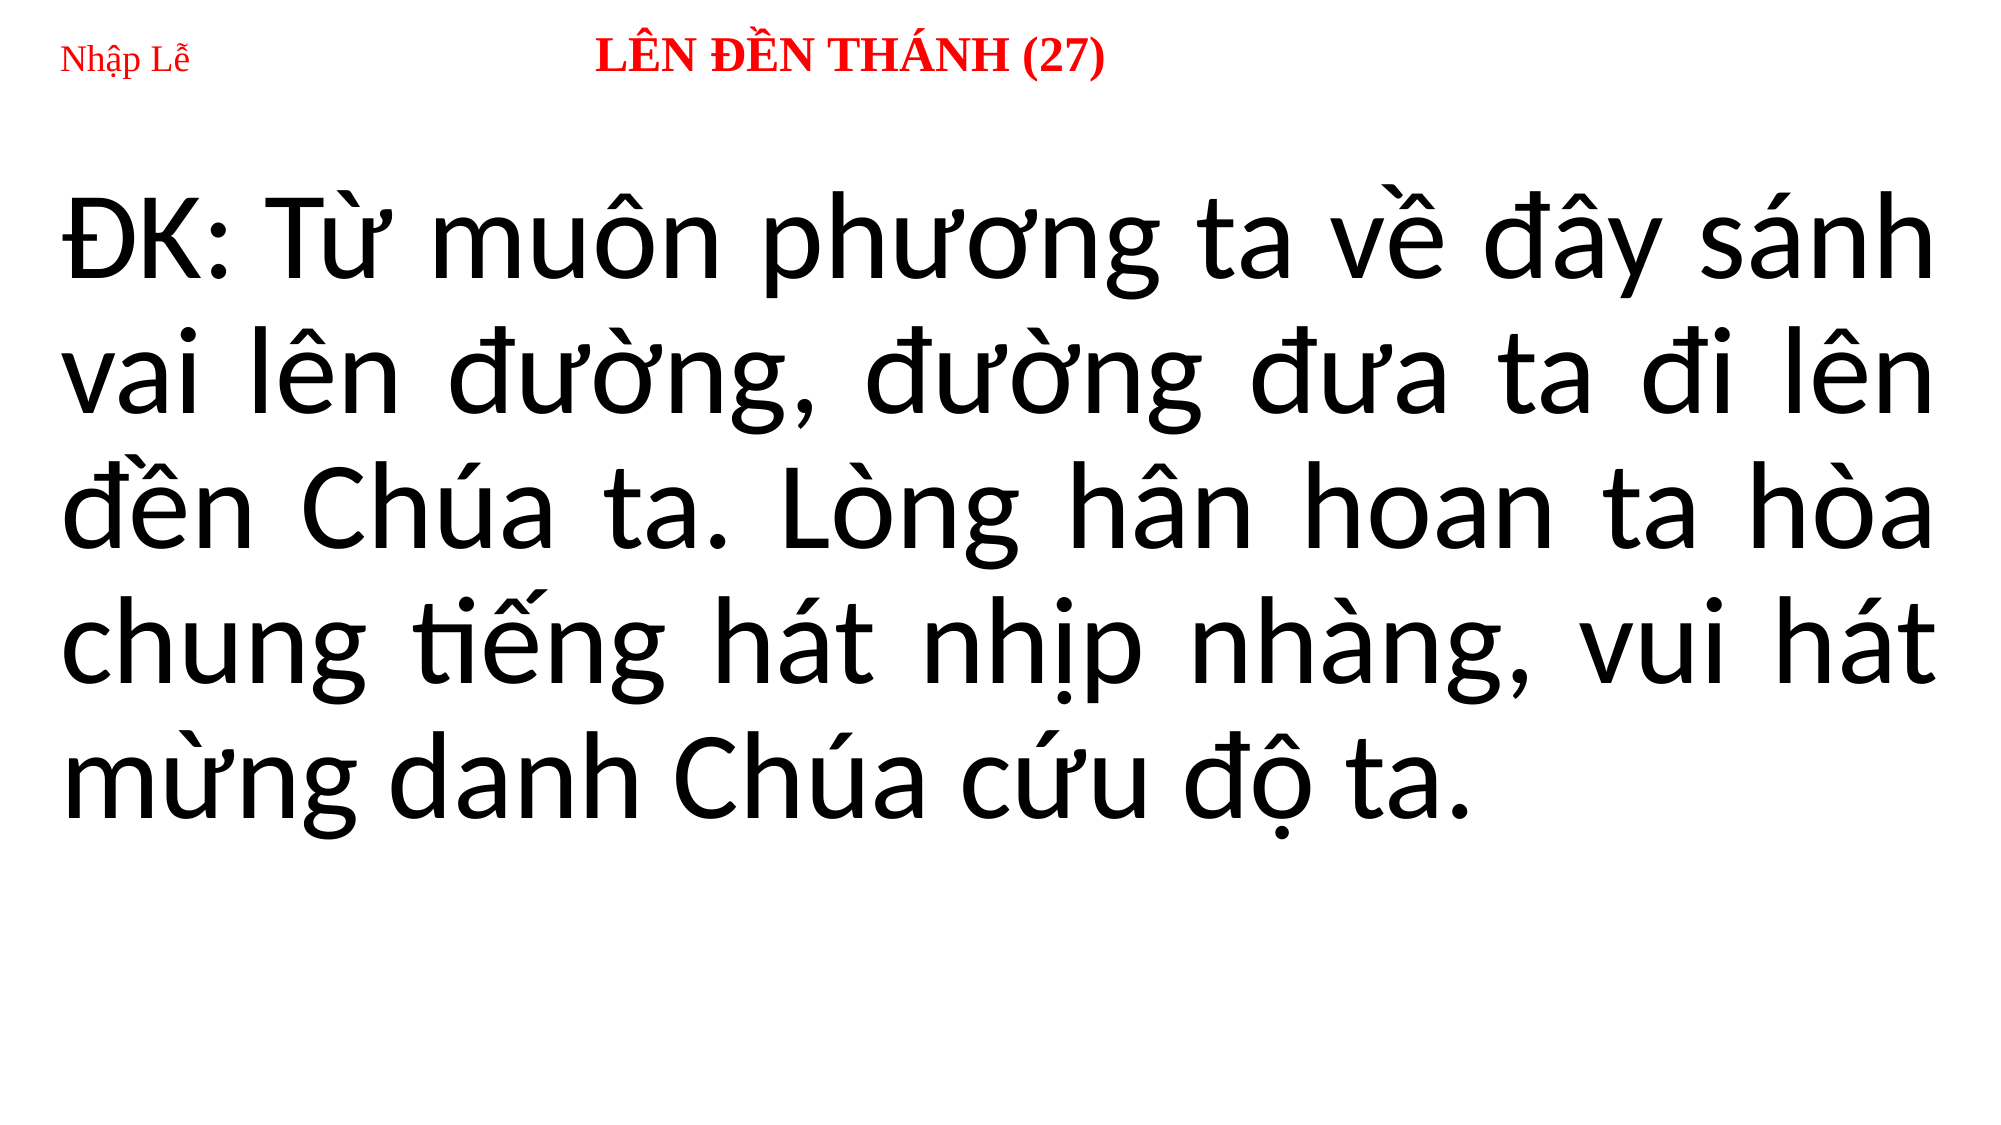

# Nhập Lễ                          	         LÊN ĐỀN THÁNH (27)
ÐK: Từ muôn phương ta về đây sánh vai lên đường, đường đưa ta đi lên đền Chúa ta. Lòng hân hoan ta hòa chung tiếng hát nhịp nhàng, vui hát mừng danh Chúa cứu độ ta.